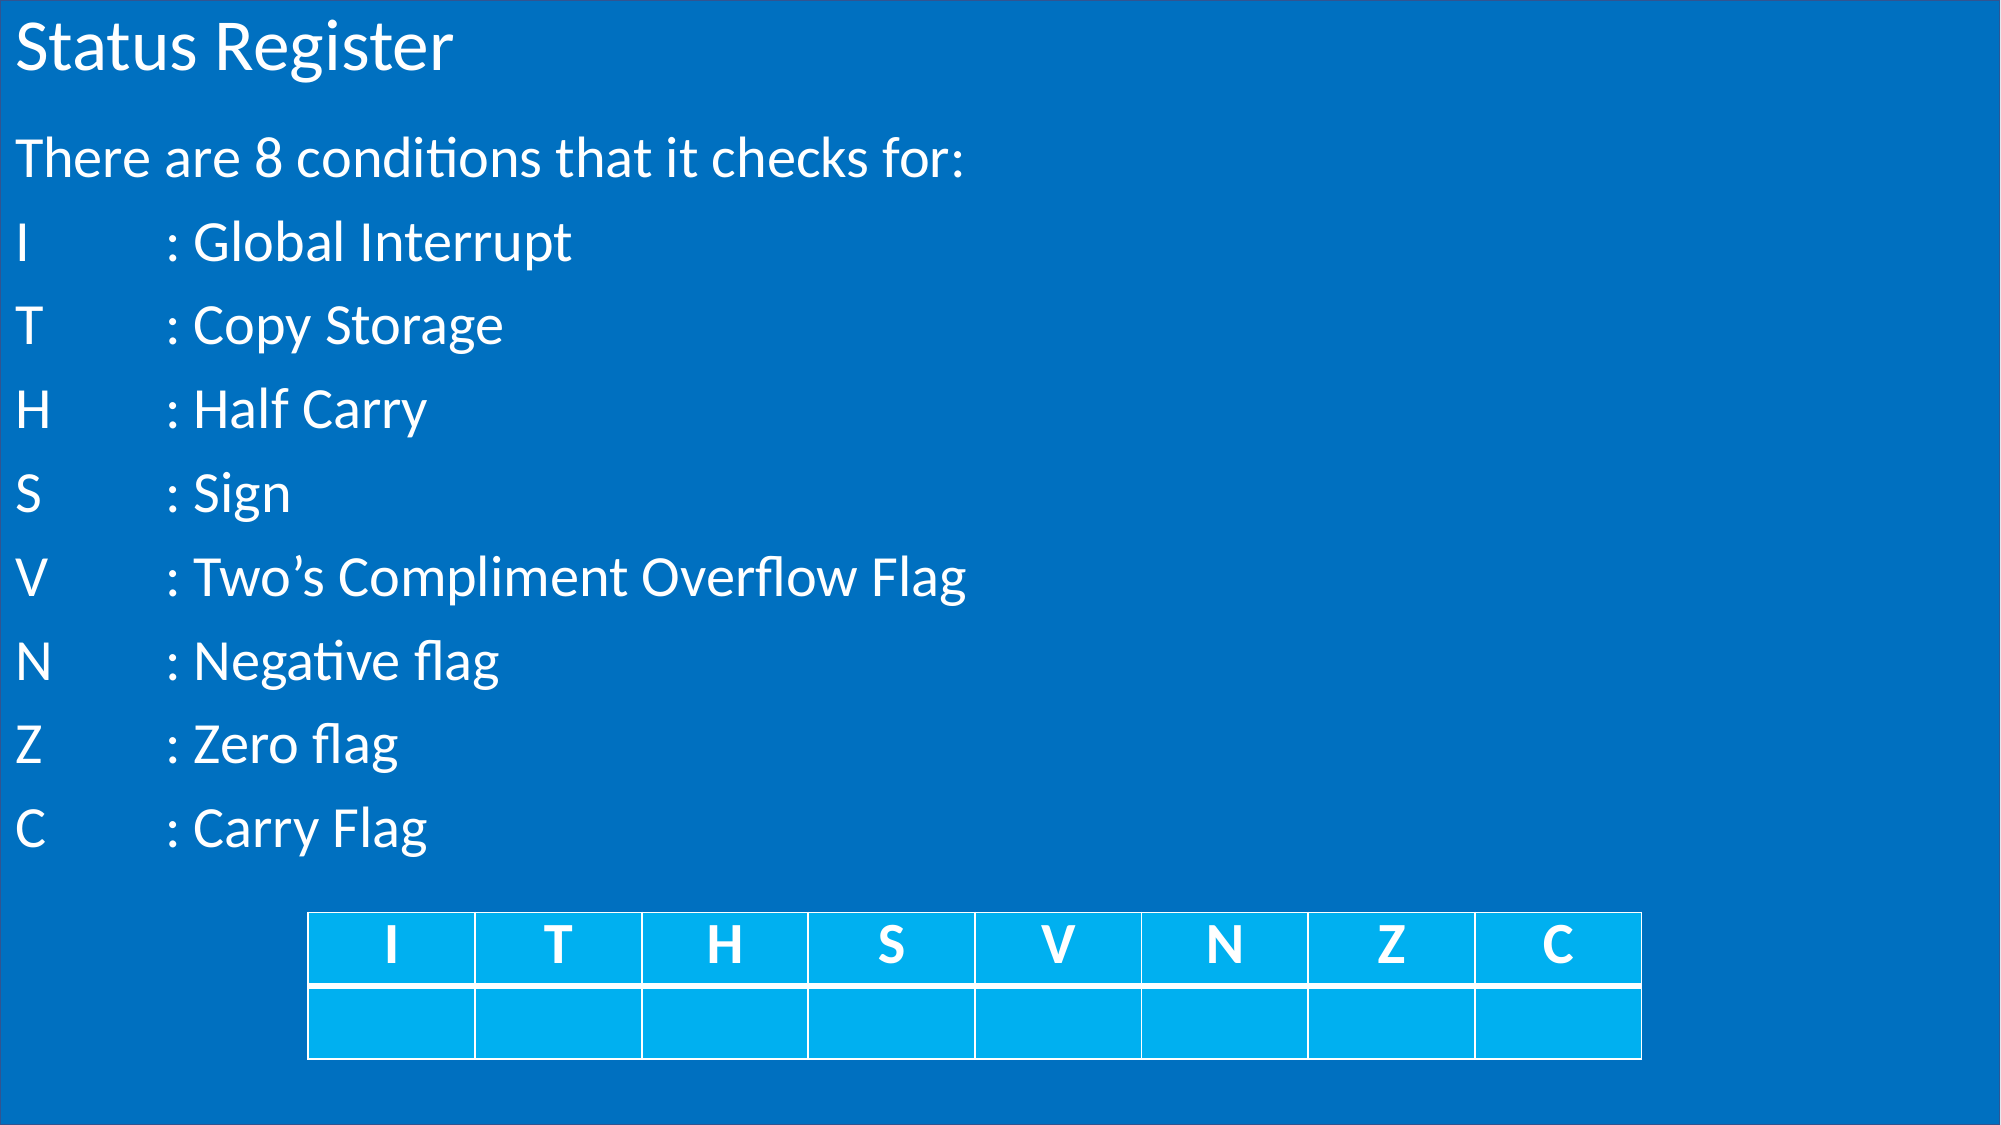

# Status Register
There are 8 conditions that it checks for:
I 	: Global Interrupt
T 	: Copy Storage
H	: Half Carry
S	: Sign
V 	: Two’s Compliment Overflow Flag
N	: Negative flag
Z	: Zero flag
C	: Carry Flag

| I | T | H | S | V | N | Z | C |
| --- | --- | --- | --- | --- | --- | --- | --- |
|  |  |  |  |  |  |  |  |